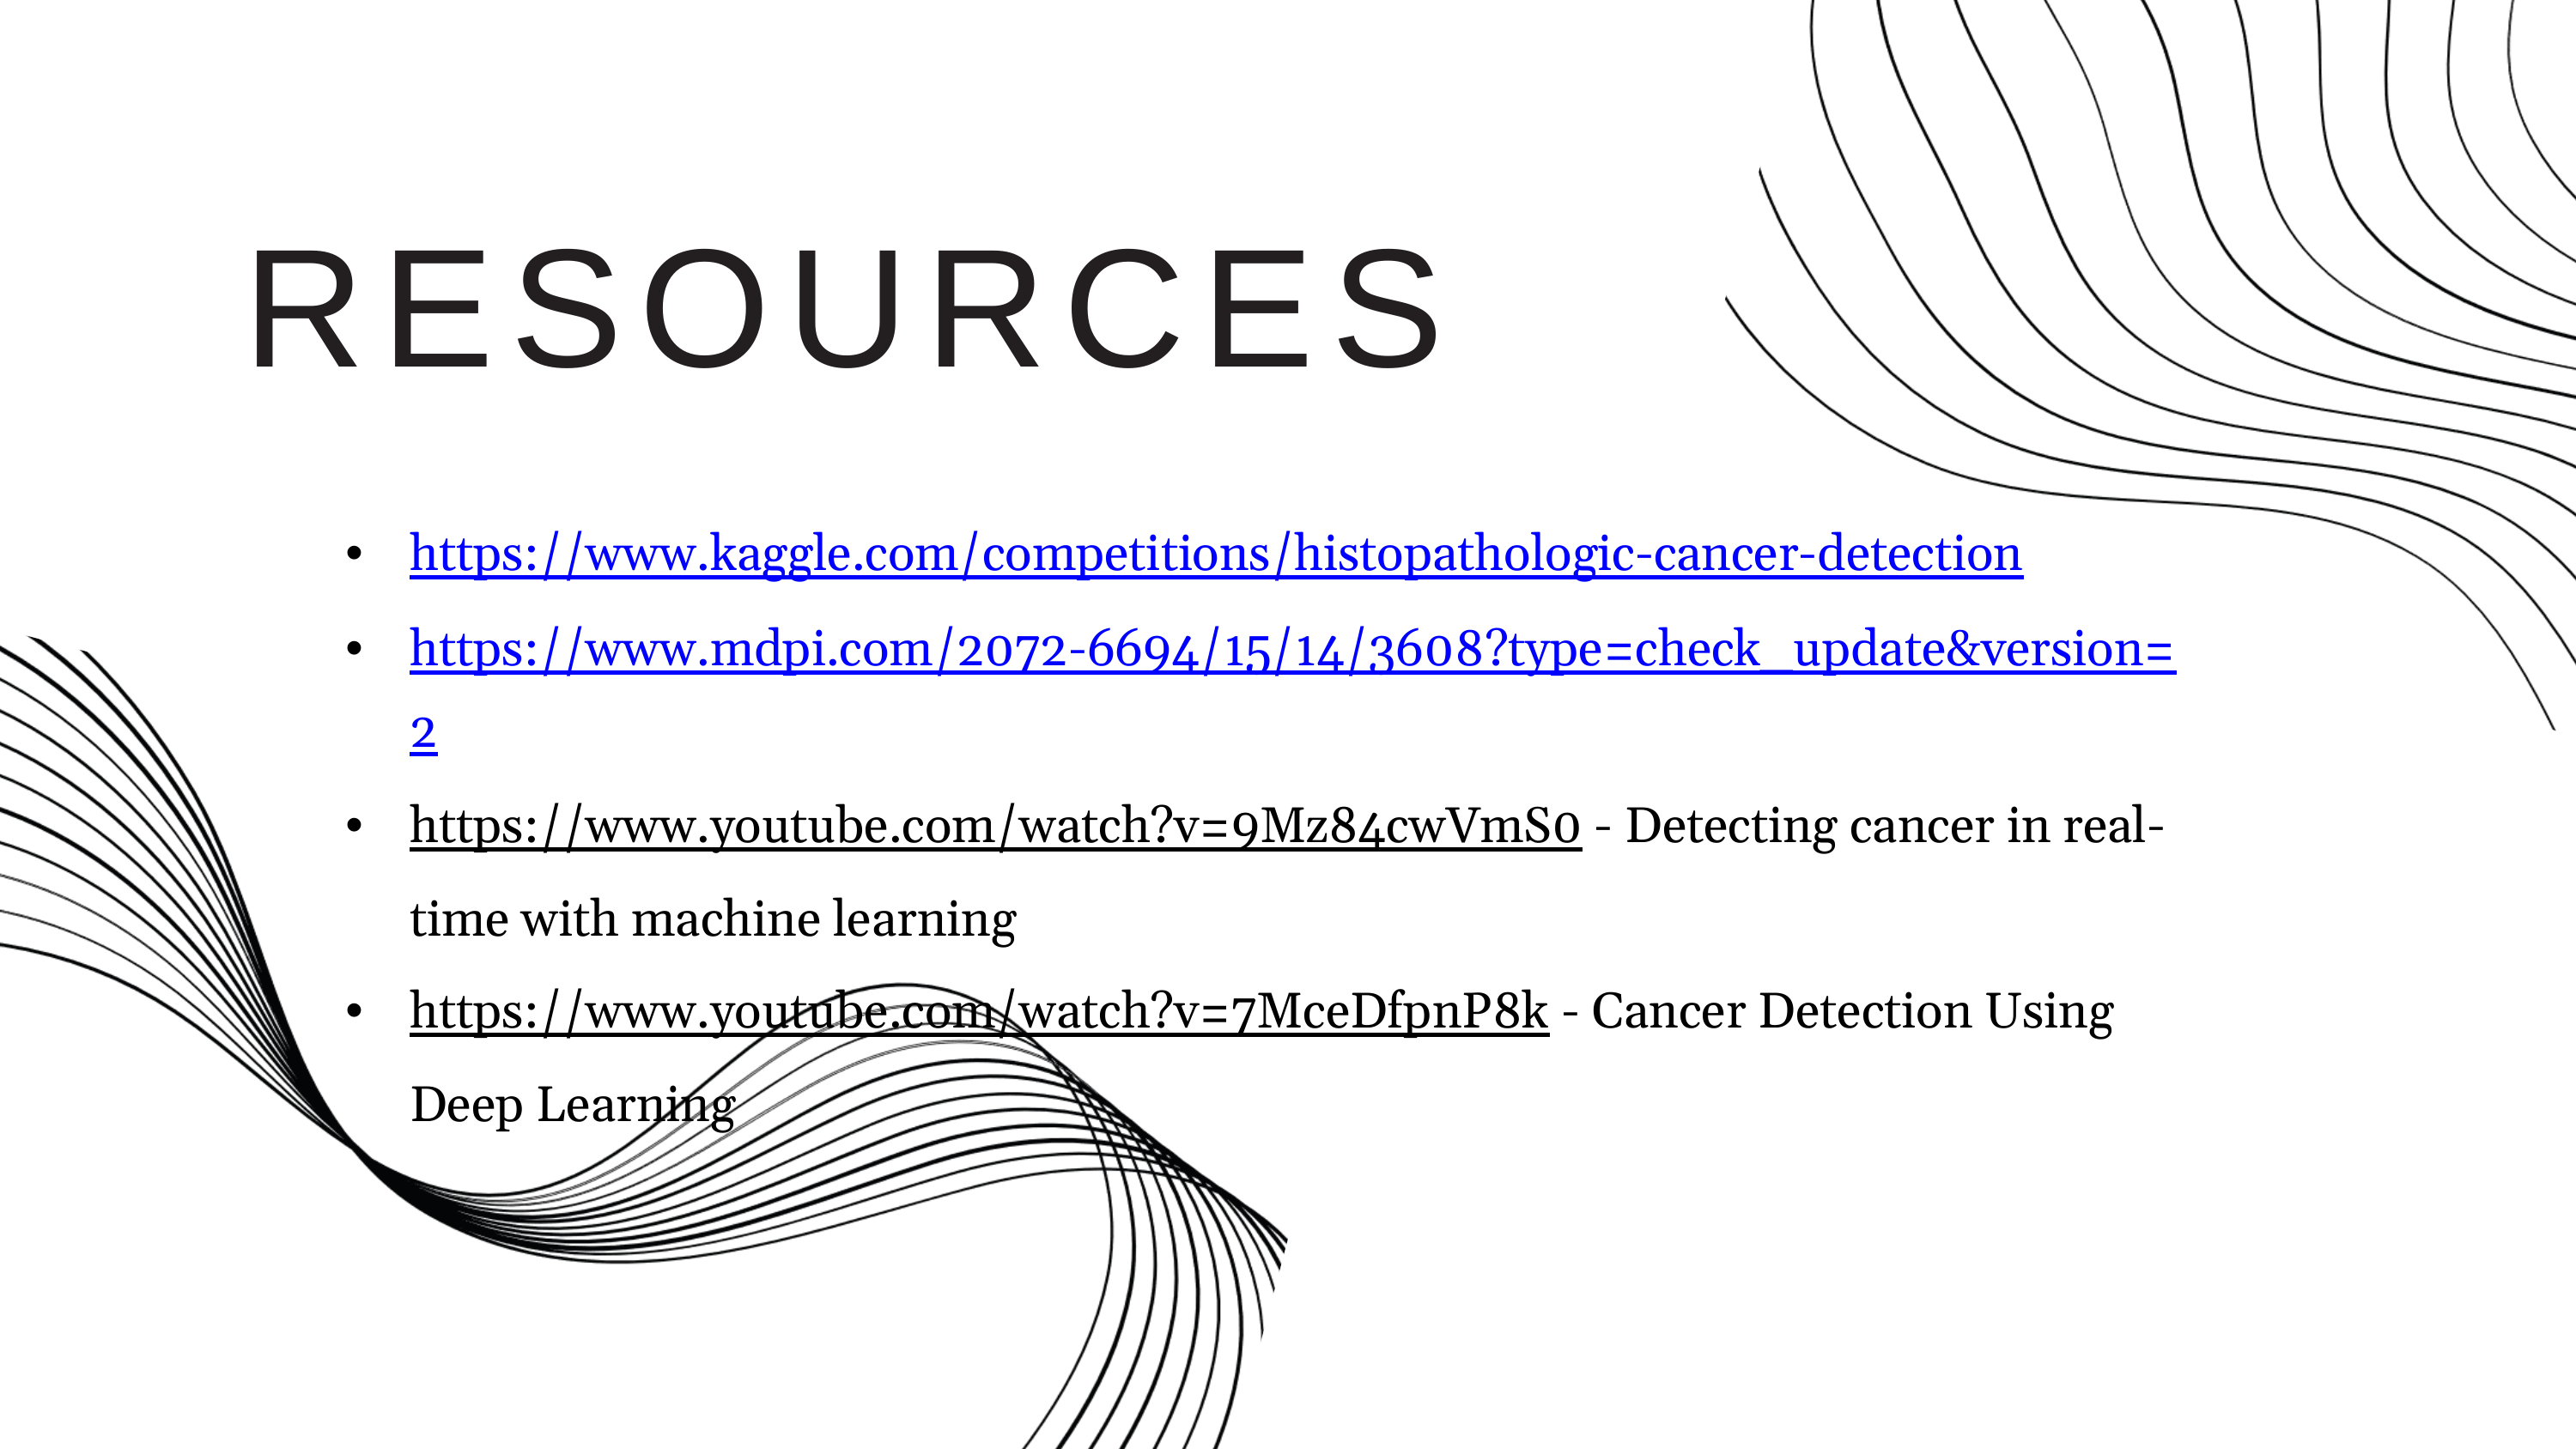

RESOURCES
https://www.kaggle.com/competitions/histopathologic-cancer-detection
https://www.mdpi.com/2072-6694/15/14/3608?type=check_update&version=2
https://www.youtube.com/watch?v=9Mz84cwVmS0 - Detecting cancer in real-time with machine learning
https://www.youtube.com/watch?v=7MceDfpnP8k - Cancer Detection Using Deep Learning